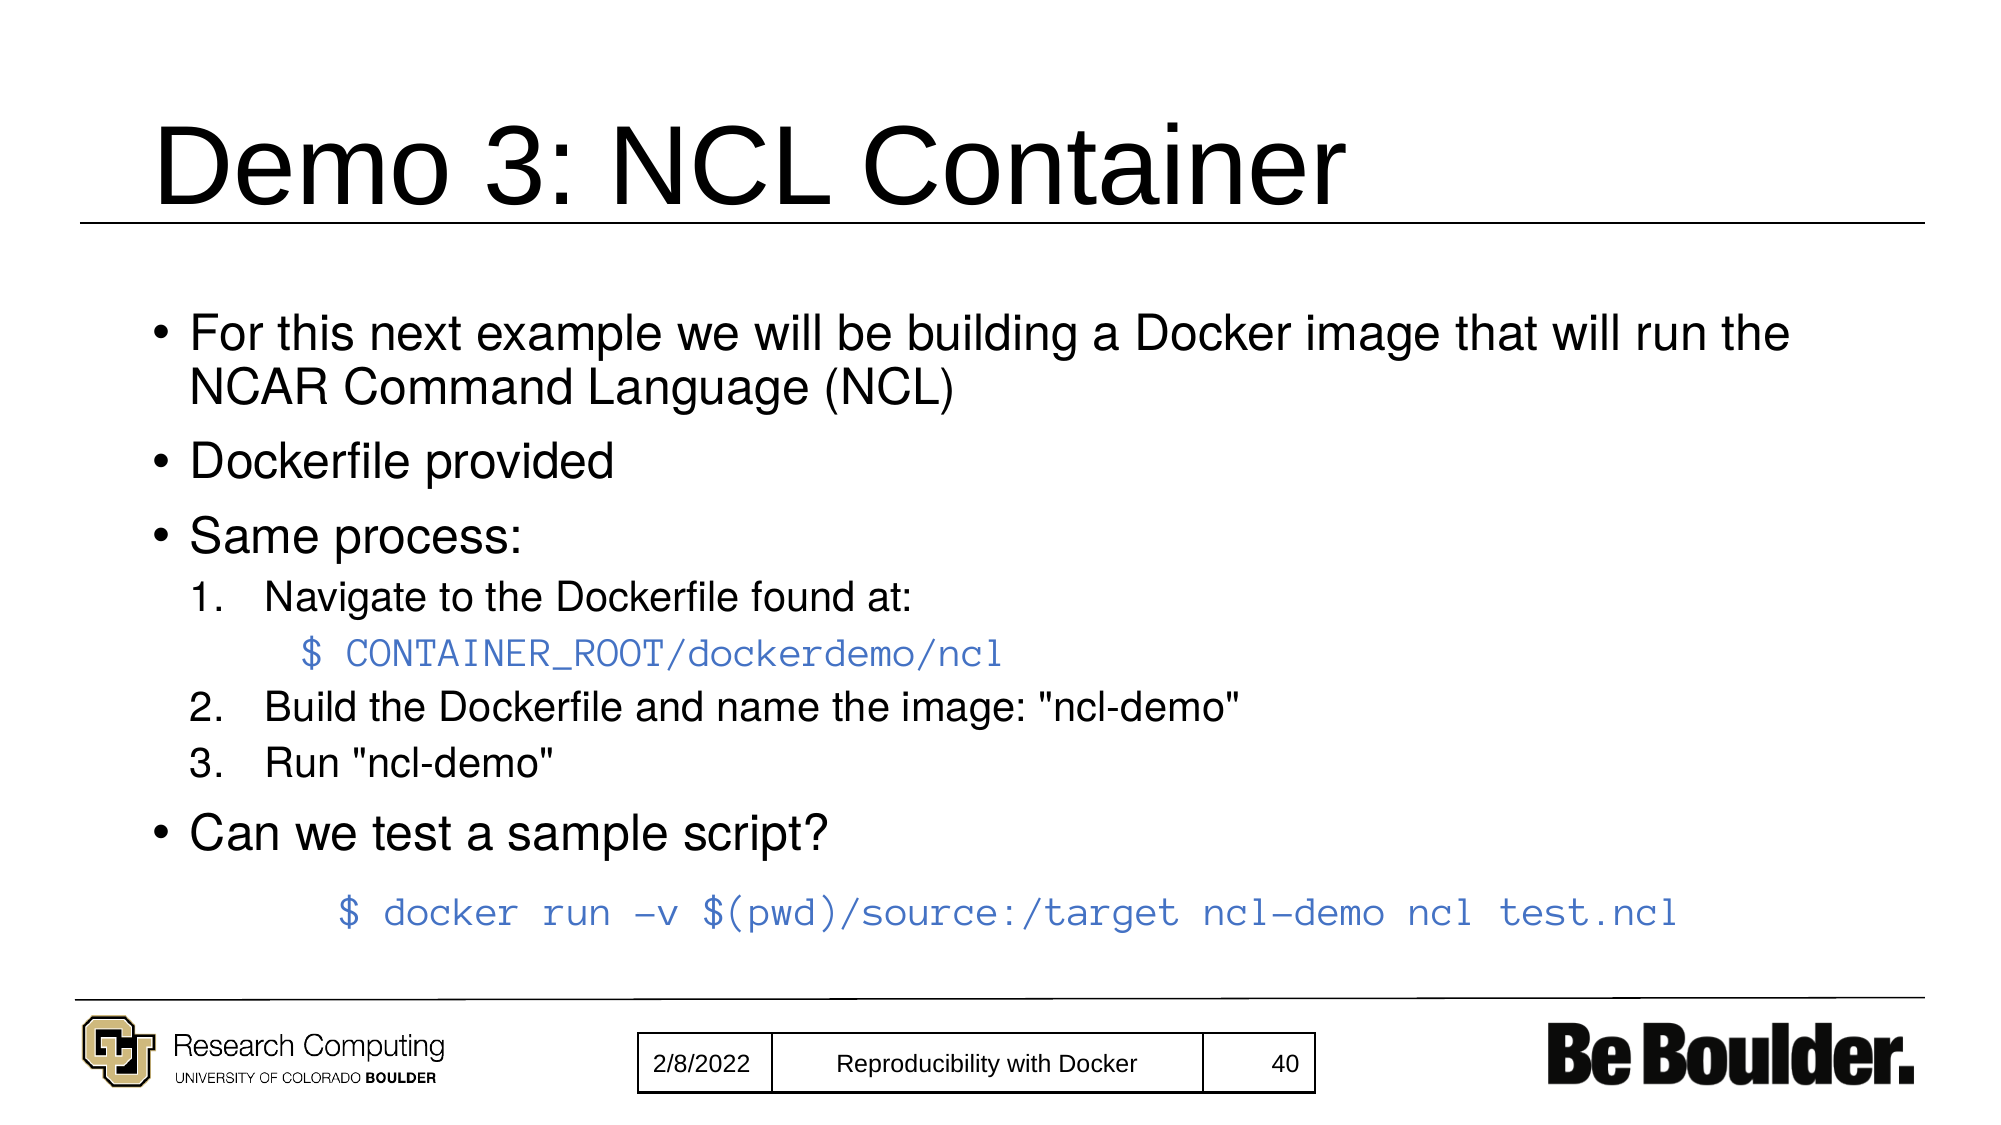

# Demo 3: NCL Container
For this next example we will be building a Docker image that will run the NCAR Command Language (NCL)
Dockerfile provided
Same process:
Navigate to the Dockerfile found at:
$ CONTAINER_ROOT/dockerdemo/ncl
Build the Dockerfile and name the image: "ncl-demo"
Run "ncl-demo"
Can we test a sample script?
	$ docker run -v $(pwd)/source:/target ncl-demo ncl test.ncl
2/8/2022
40
Reproducibility with Docker